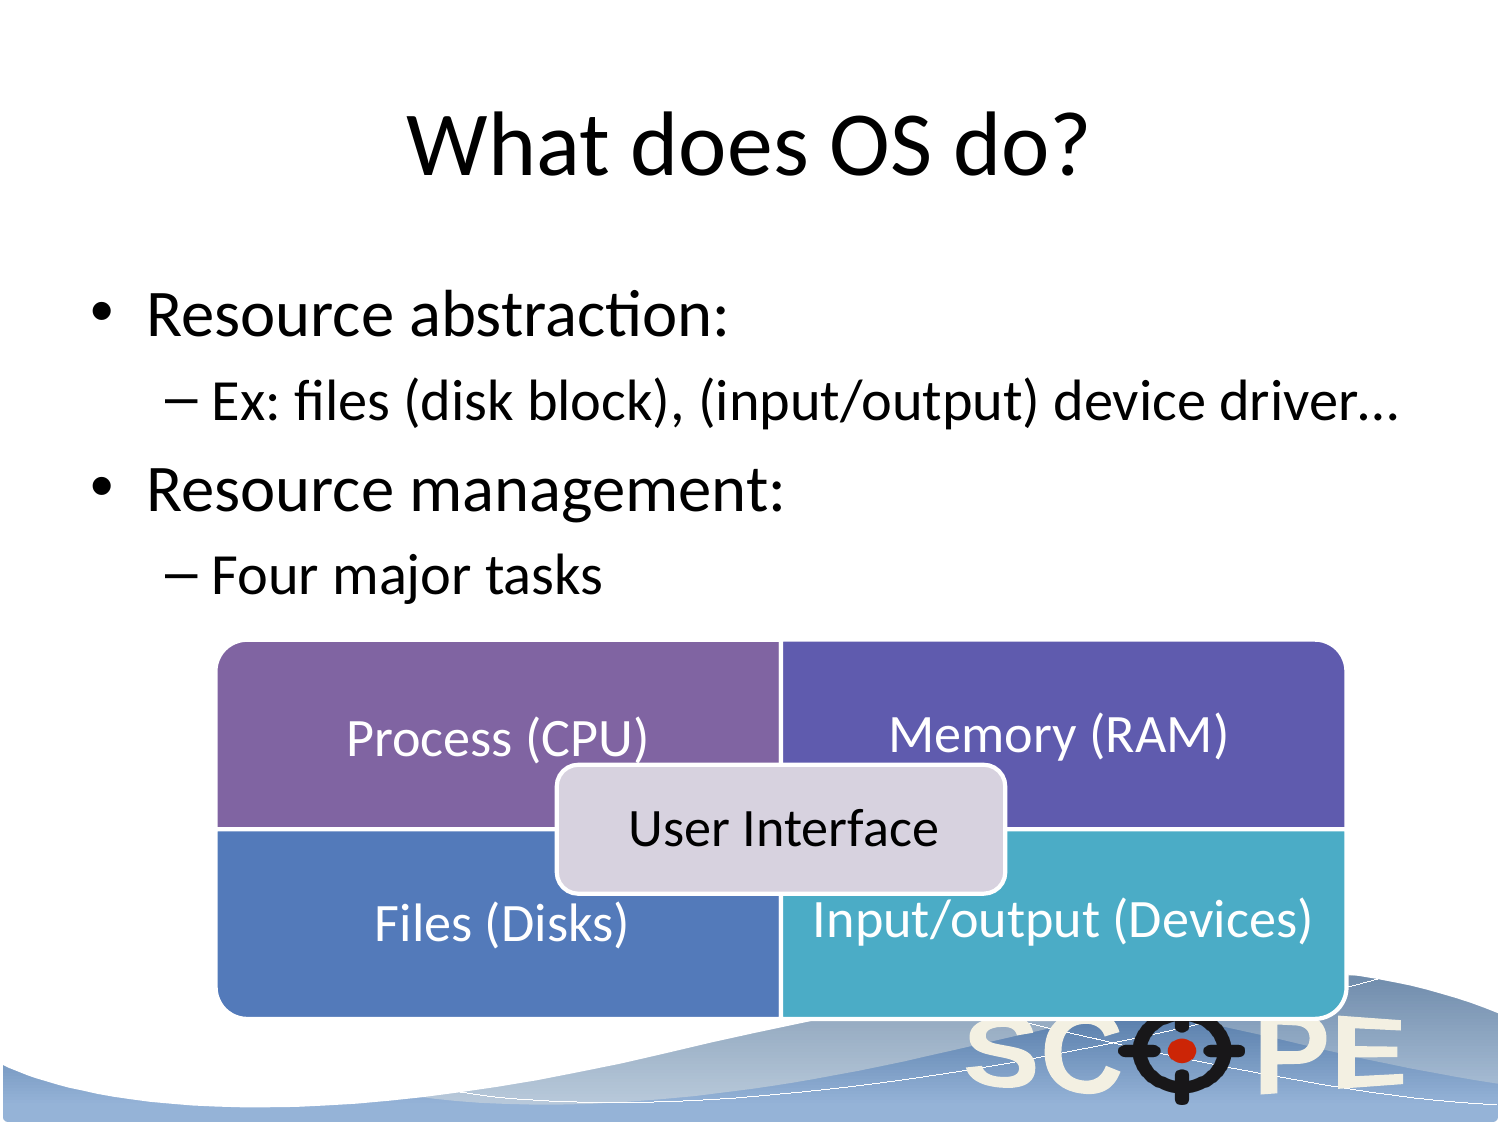

# What does OS do?
Resource abstraction:
Ex: files (disk block), (input/output) device driver…
Resource management:
Four major tasks
Process (CPU)
Memory (RAM)
Files (Disks)
Input/output (Devices)
User Interface